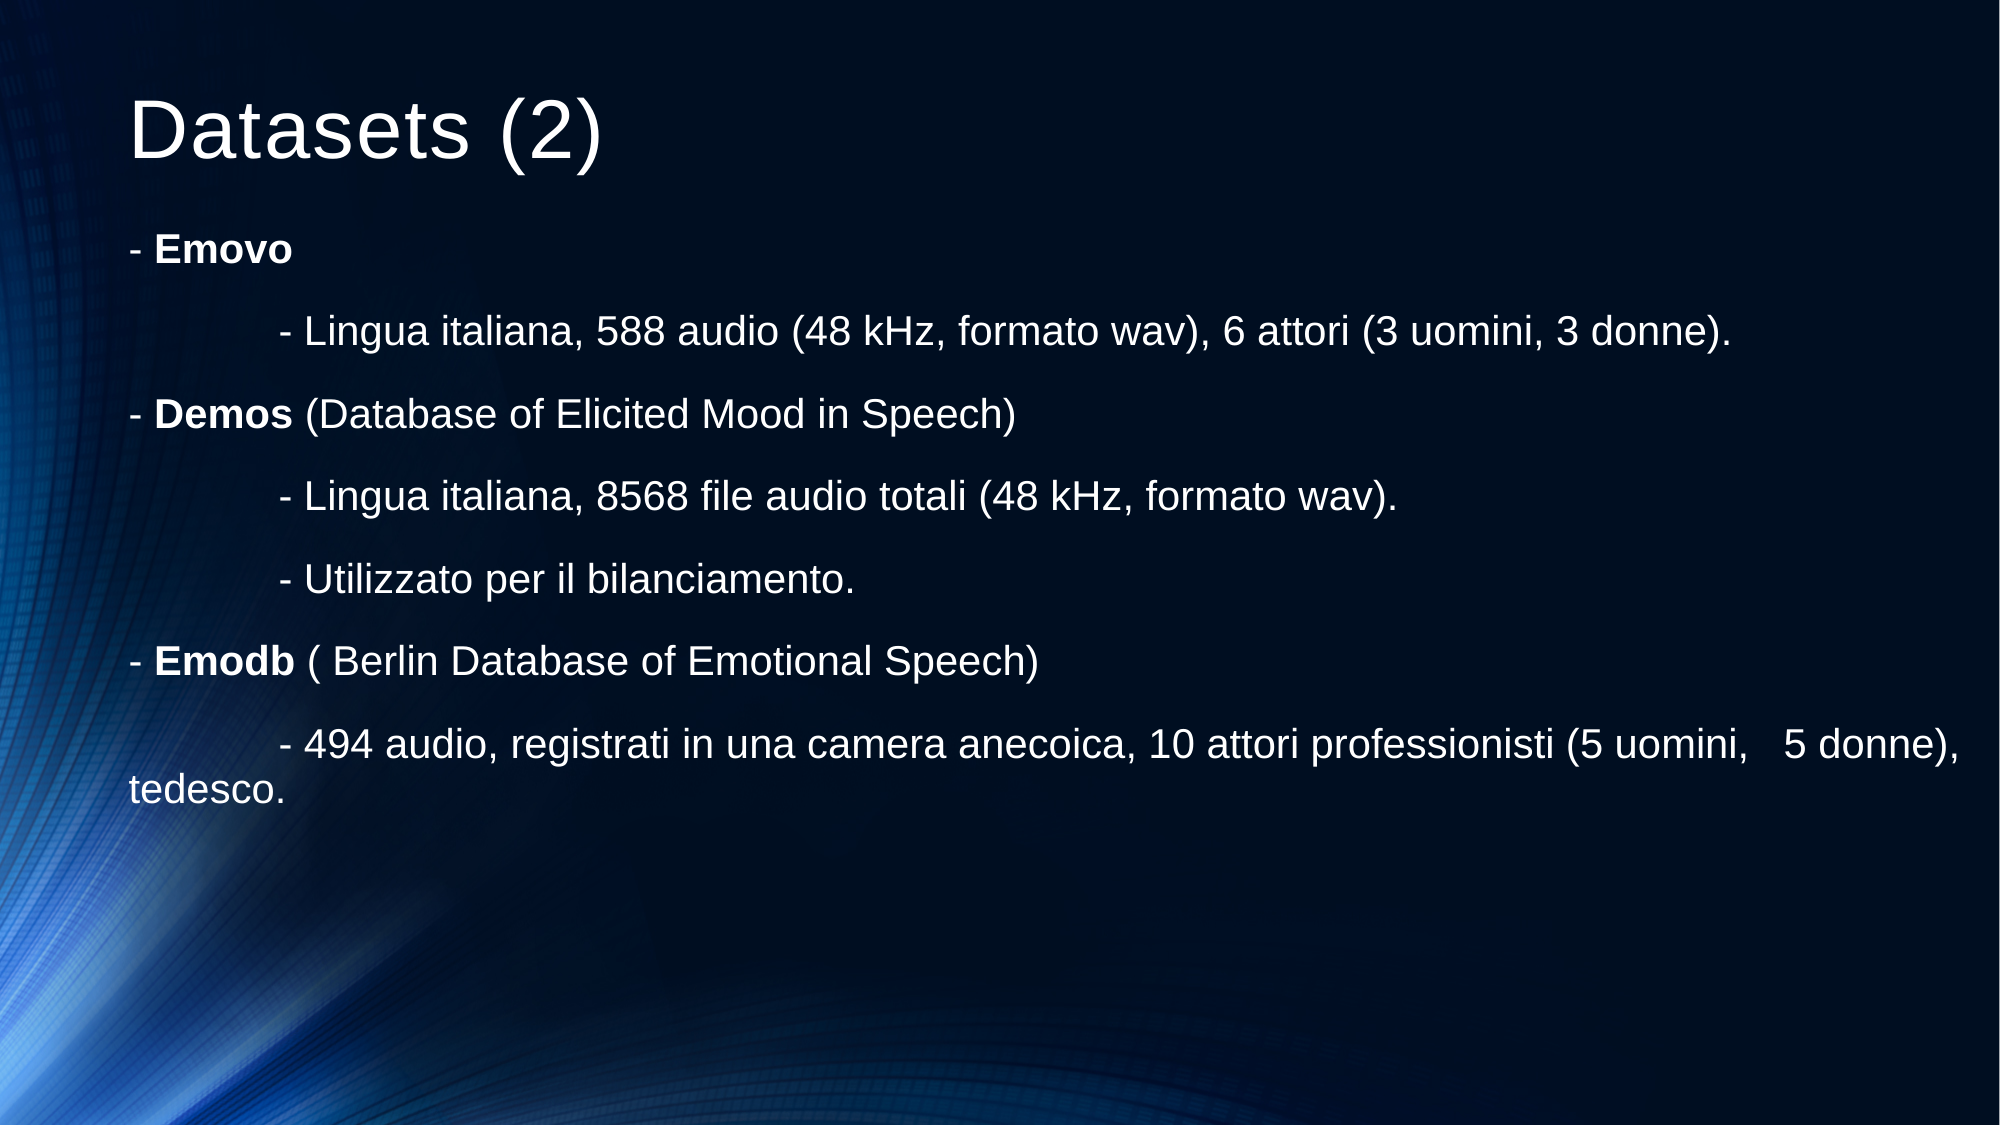

# Datasets (2)
- Emovo
    	- Lingua italiana, 588 audio (48 kHz, formato wav), 6 attori (3 uomini, 3 donne).
- Demos (Database of Elicited Mood in Speech)
	- Lingua italiana, 8568 file audio totali (48 kHz, formato wav).
	- Utilizzato per il bilanciamento.
- Emodb ( Berlin Database of Emotional Speech)
	- 494 audio, registrati in una camera anecoica, 10 attori professionisti (5 uomini,   5 donne), tedesco.